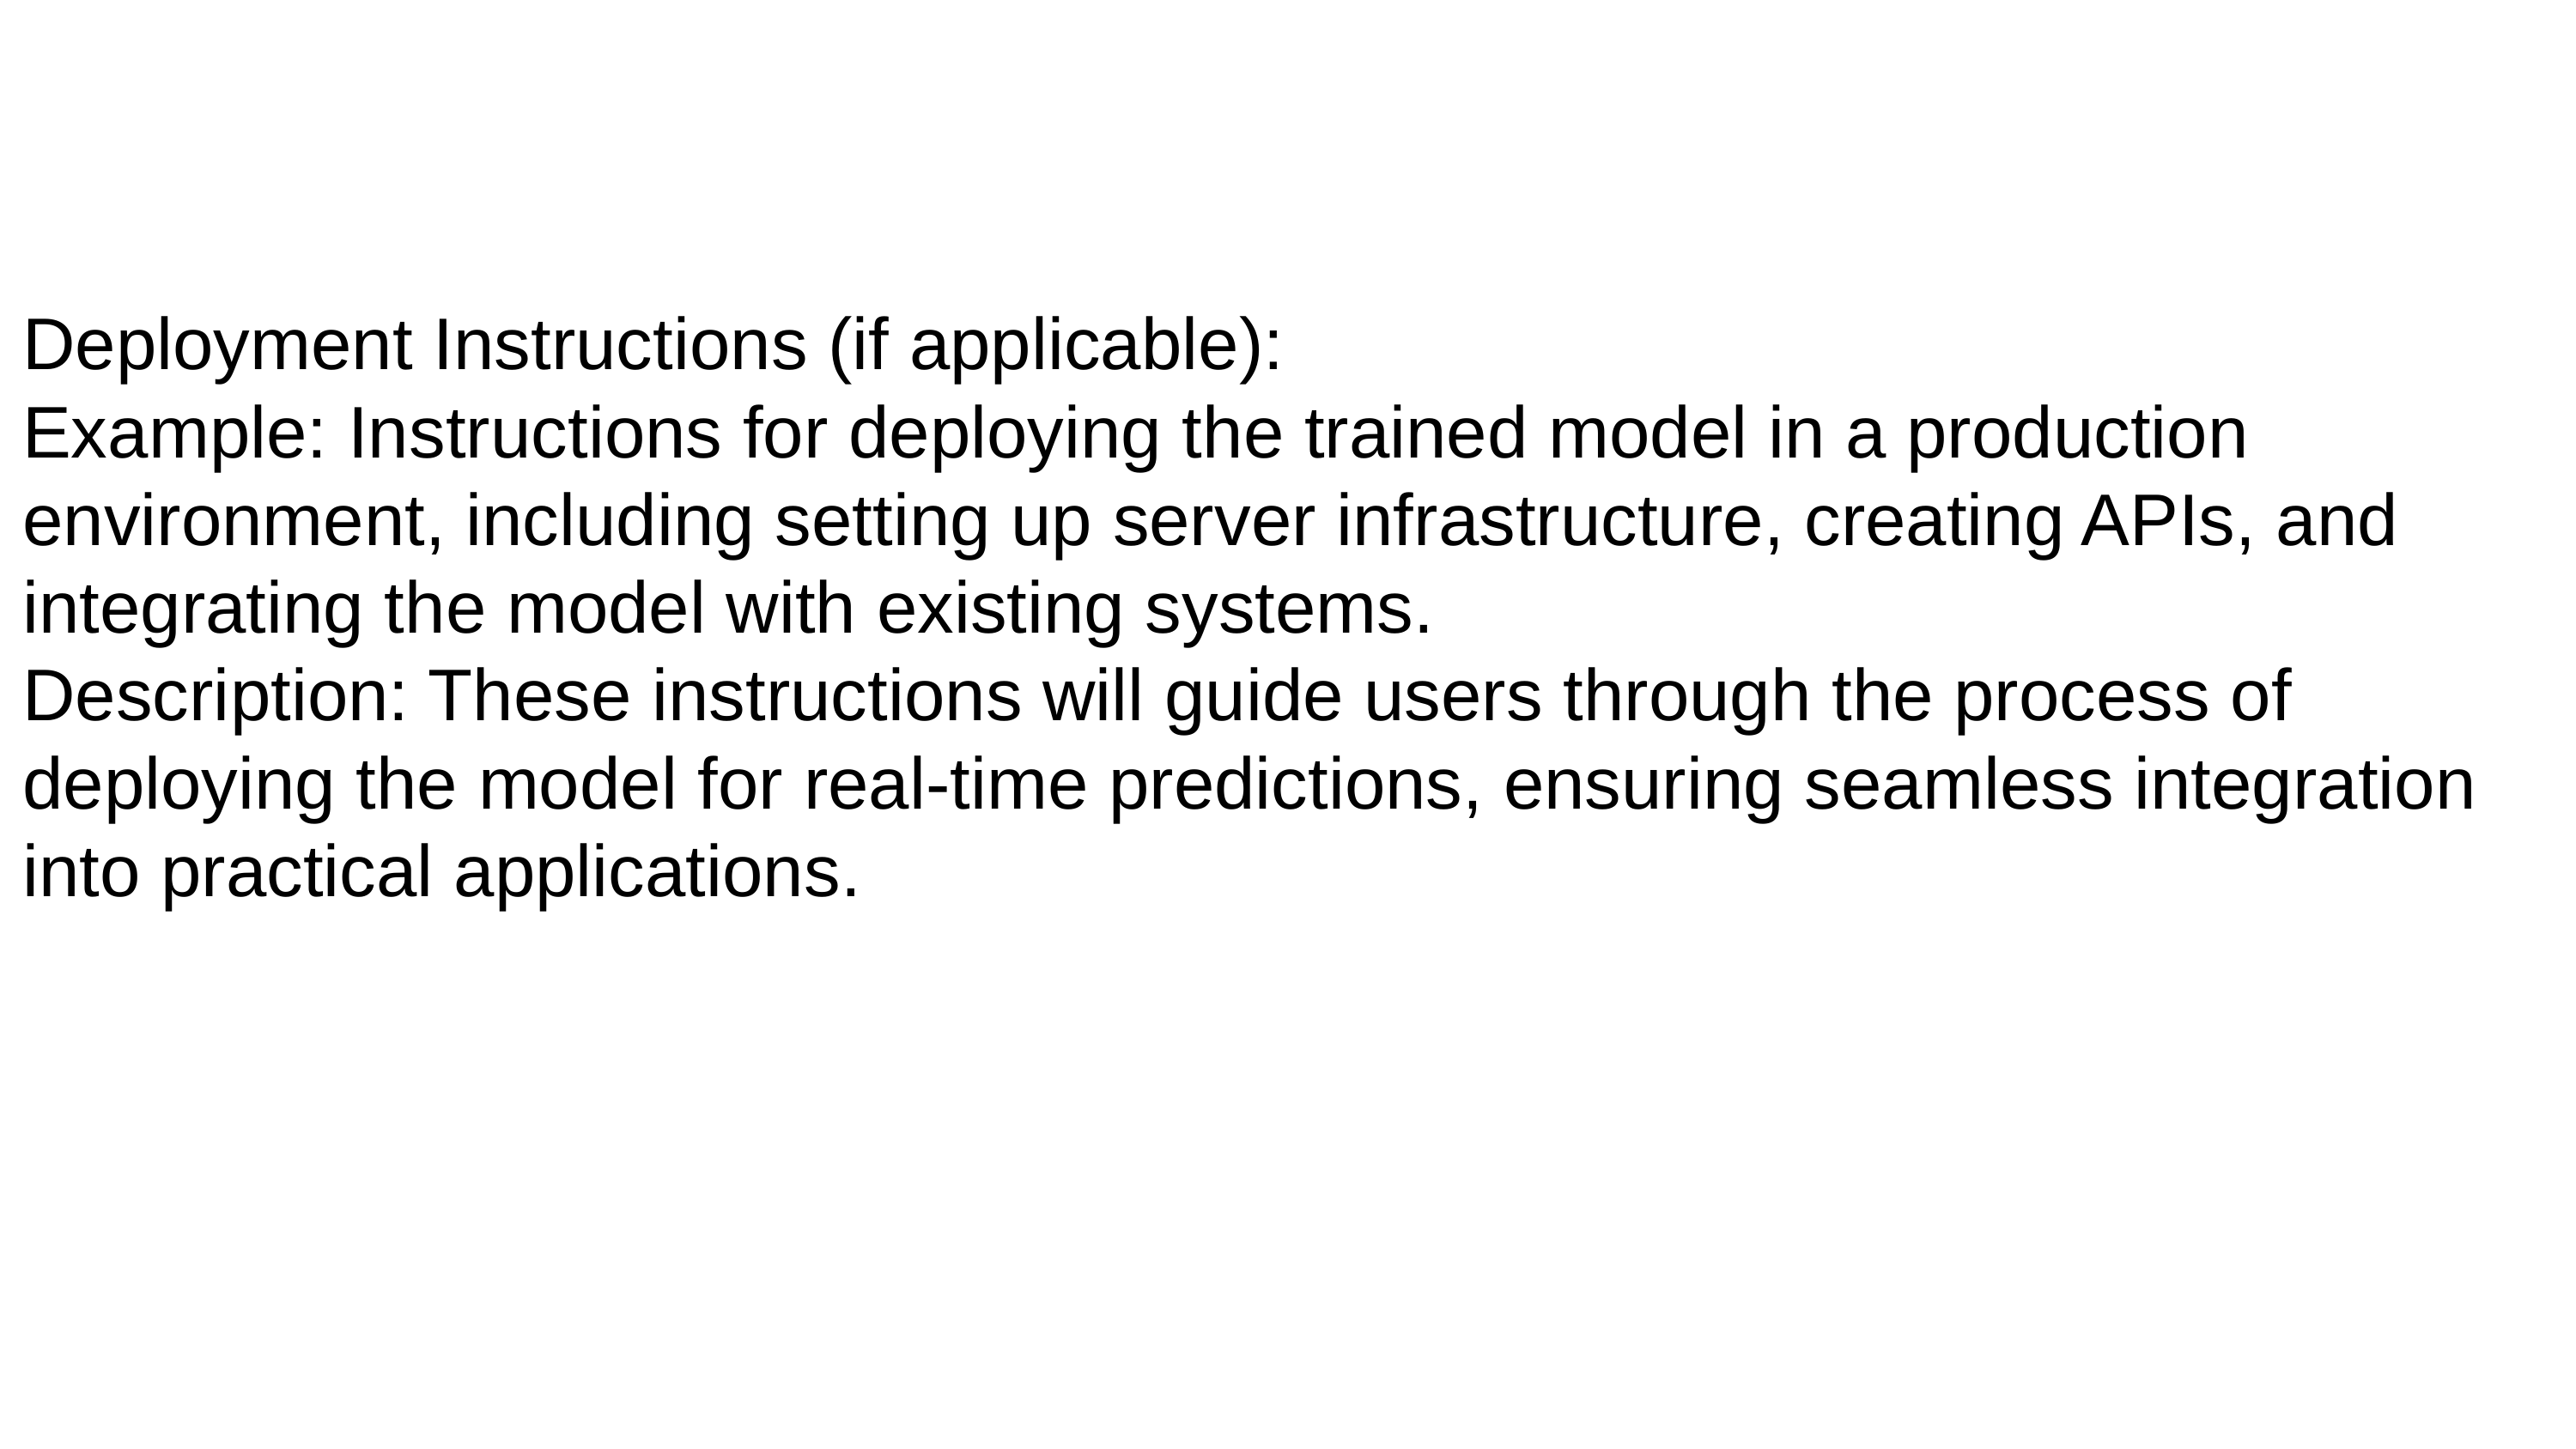

Deployment Instructions (if applicable):
Example: Instructions for deploying the trained model in a production environment, including setting up server infrastructure, creating APIs, and integrating the model with existing systems.
Description: These instructions will guide users through the process of deploying the model for real-time predictions, ensuring seamless integration into practical applications.